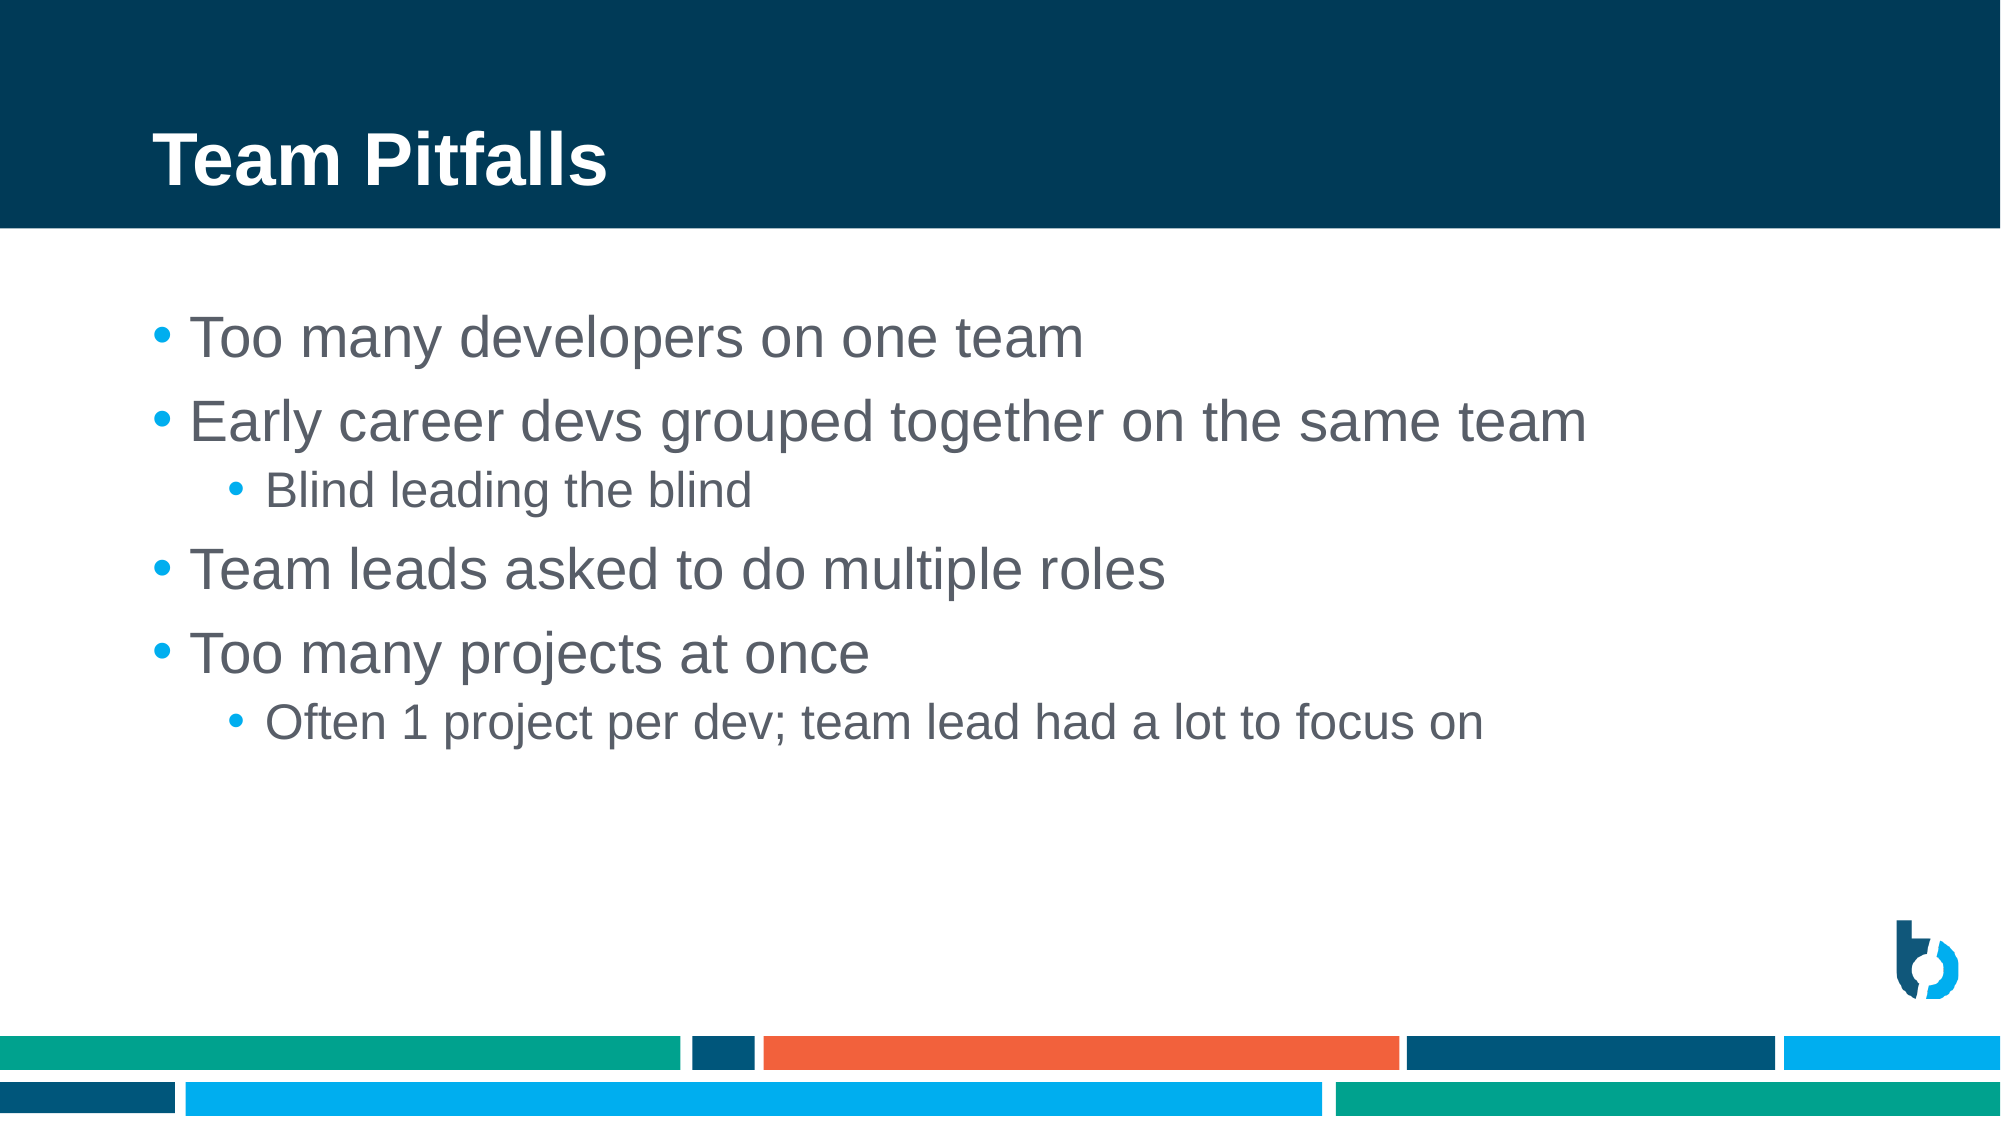

# Team Pitfalls
Too many developers on one team
Early career devs grouped together on the same team
Blind leading the blind
Team leads asked to do multiple roles
Too many projects at once
Often 1 project per dev; team lead had a lot to focus on